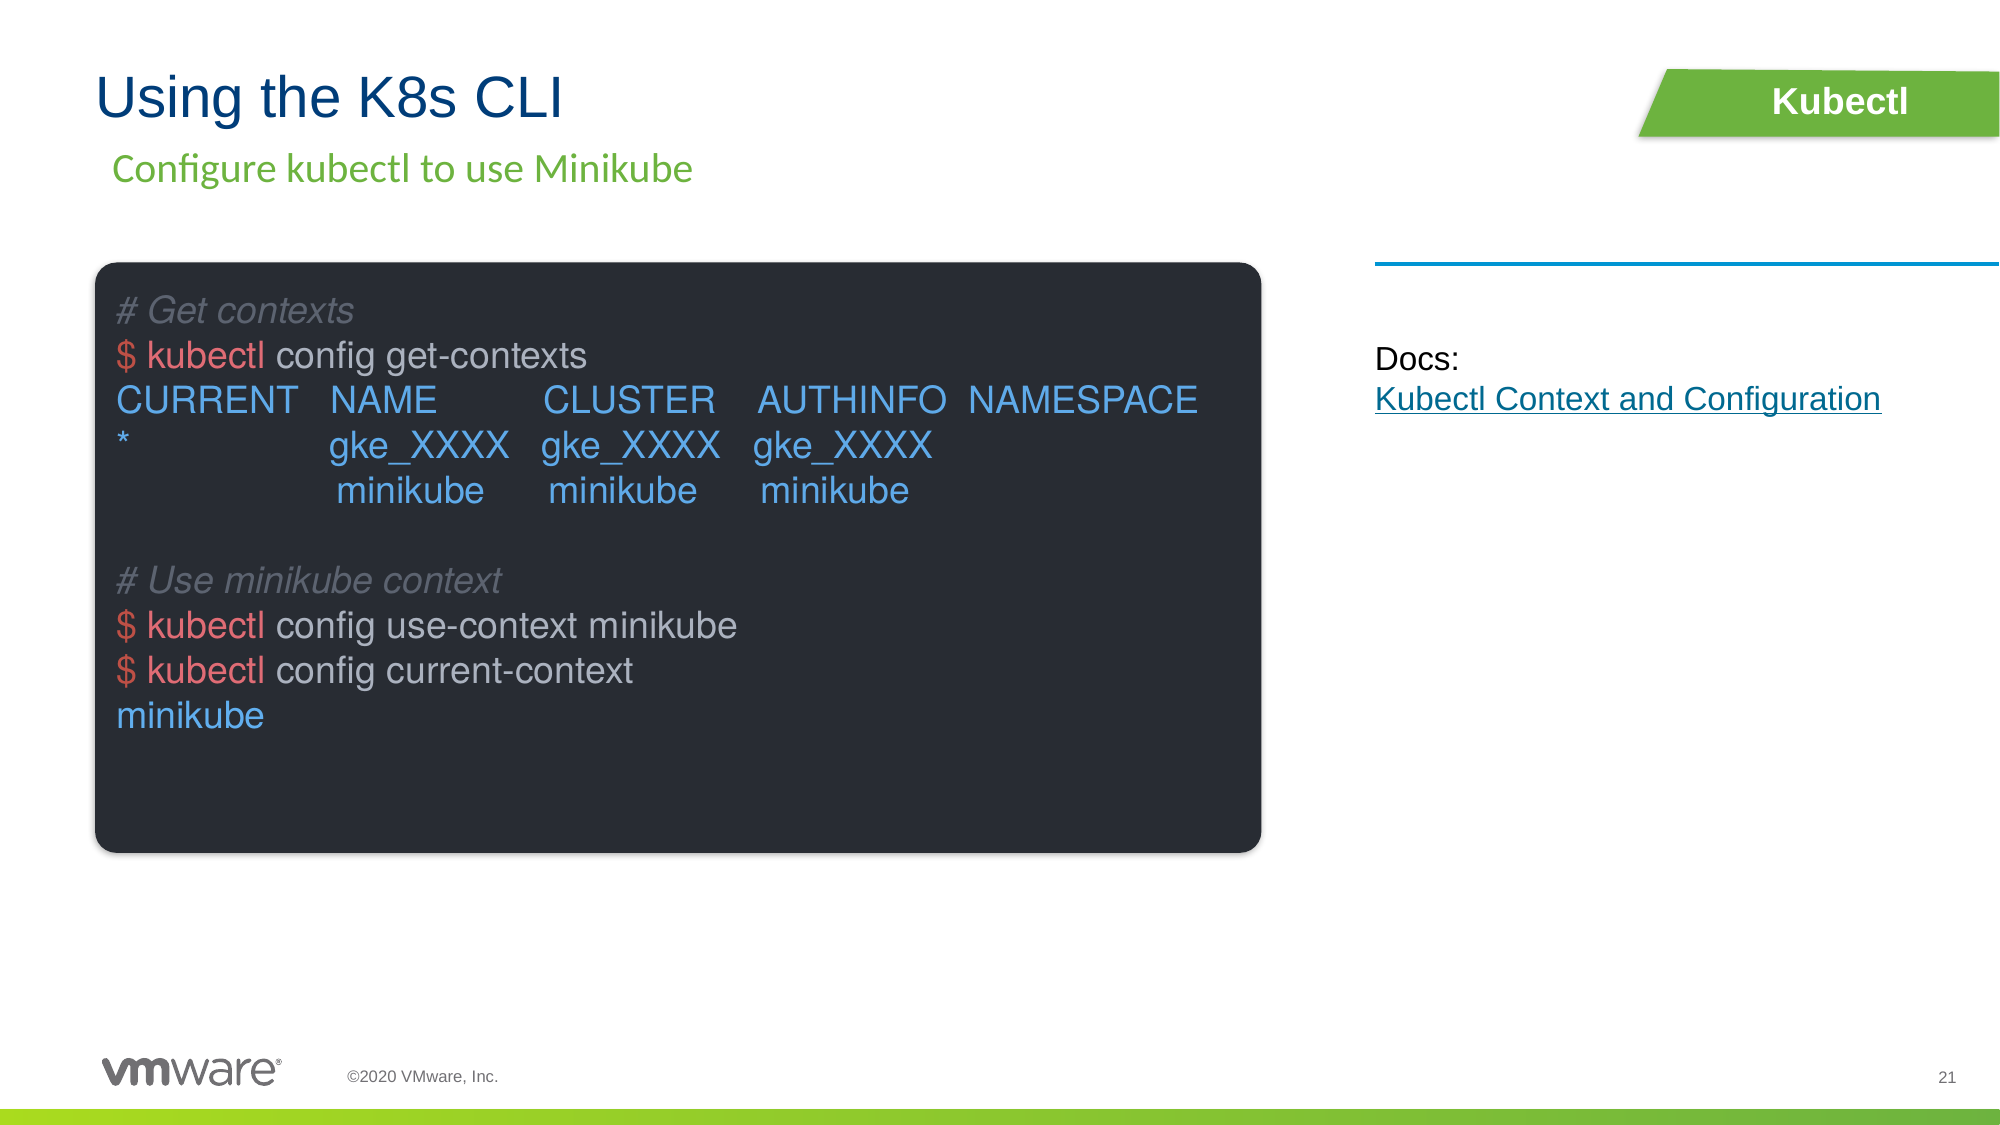

# Using the K8s CLI
Kubectl
Configure kubectl to use Minikube
# Get contexts $ kubectl config get-contexts CURRENT   NAME          CLUSTER    AUTHINFO  NAMESPACE *                   gke_XXXX   gke_XXXX   gke_XXXX                      minikube      minikube      minikube   # Use minikube context $ kubectl config use-context minikube $ kubectl config current-context minikube

Docs: Kubectl Context and Configuration